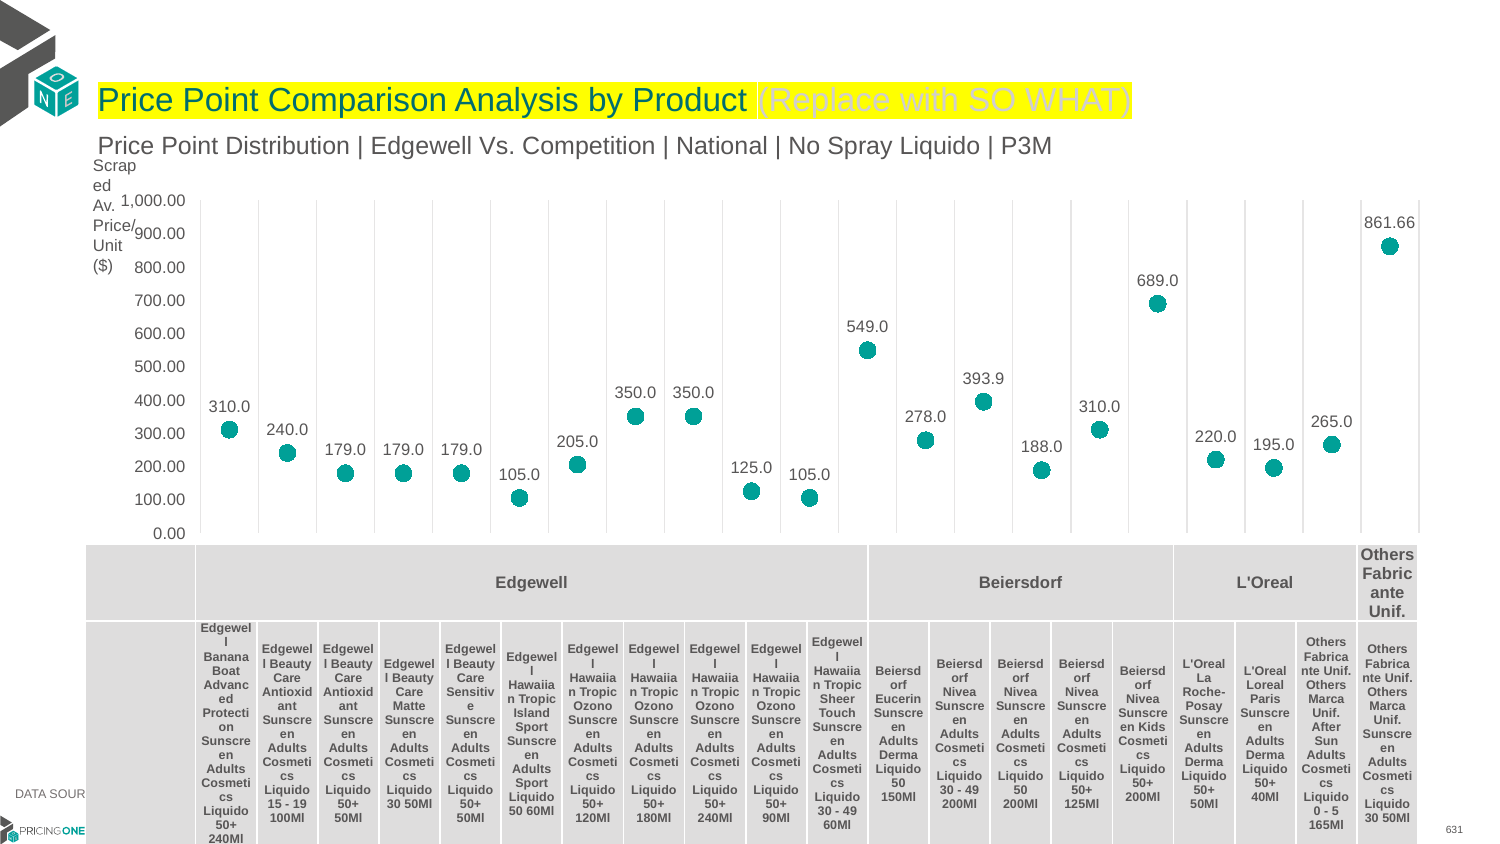

# Price Point Comparison Analysis by Product (Replace with SO WHAT)
Price Point Distribution | Edgewell Vs. Competition | National | No Spray Liquido | P3M
Scraped Av. Price/Unit ($)

### Chart

| Category | Scraped Av. Price/Unit |
|---|---|
| Edgewell Banana Boat Advanced Protection Sunscreen Adults Cosmetics Liquido 50+ 240Ml | 310.0 |
| Edgewell Beauty Care Antioxidant Sunscreen Adults Cosmetics Liquido 15 - 19 100Ml | 240.0 |
| Edgewell Beauty Care Antioxidant Sunscreen Adults Cosmetics Liquido 50+ 50Ml | 179.0 |
| Edgewell Beauty Care Matte Sunscreen Adults Cosmetics Liquido 30 50Ml | 179.0 |
| Edgewell Beauty Care Sensitive Sunscreen Adults Cosmetics Liquido 50+ 50Ml | 179.0 |
| Edgewell Hawaiian Tropic Island Sport Sunscreen Adults Sport Liquido 50 60Ml | 105.0 |
| Edgewell Hawaiian Tropic Ozono Sunscreen Adults Cosmetics Liquido 50+ 120Ml | 205.0 |
| Edgewell Hawaiian Tropic Ozono Sunscreen Adults Cosmetics Liquido 50+ 180Ml | 350.0 |
| Edgewell Hawaiian Tropic Ozono Sunscreen Adults Cosmetics Liquido 50+ 240Ml | 350.0 |
| Edgewell Hawaiian Tropic Ozono Sunscreen Adults Cosmetics Liquido 50+ 90Ml | 125.0 |
| Edgewell Hawaiian Tropic Sheer Touch Sunscreen Adults Cosmetics Liquido 30 - 49 60Ml | 105.0 |
| Beiersdorf Eucerin Sunscreen Adults Derma Liquido 50 150Ml | 549.0 |
| Beiersdorf Nivea Sunscreen Adults Cosmetics Liquido 30 - 49 200Ml | 278.0 |
| Beiersdorf Nivea Sunscreen Adults Cosmetics Liquido 50 200Ml | 393.9 |
| Beiersdorf Nivea Sunscreen Adults Cosmetics Liquido 50+ 125Ml | 188.0 |
| Beiersdorf Nivea Sunscreen Kids Cosmetics Liquido 50+ 200Ml | 310.0 |
| L'Oreal La Roche-Posay Sunscreen Adults Derma Liquido 50+ 50Ml | 689.0 |
| L'Oreal Loreal Paris Sunscreen Adults Derma Liquido 50+ 40Ml | 220.0 |
| Others Fabricante Unif. Others Marca Unif. After Sun Adults Cosmetics Liquido 0 - 5 165Ml | 195.0 |
| Others Fabricante Unif. Others Marca Unif. Sunscreen Adults Cosmetics Liquido 30 50Ml | 265.0 |
| Others Fabricante Unif. Others Marca Unif. Sunscreen Adults Derma Liquido 50+ 50Ml | 861.66 |
|  | Edgewell | Edgewell | Edgewell | Edgewell | Edgewell | Edgewell | Edgewell | Edgewell | Edgewell | Edgewell | Edgewell | Beiersdorf | Beiersdorf | Beiersdorf | Beiersdorf | Beiersdorf | L'Oreal | L'Oreal | Others Fabricante Unif. | Others Fabricante Unif. |
| --- | --- | --- | --- | --- | --- | --- | --- | --- | --- | --- | --- | --- | --- | --- | --- | --- | --- | --- | --- | --- |
|  | Edgewell Banana Boat Advanced Protection Sunscreen Adults Cosmetics Liquido 50+ 240Ml | Edgewell Beauty Care Antioxidant Sunscreen Adults Cosmetics Liquido 15 - 19 100Ml | Edgewell Beauty Care Antioxidant Sunscreen Adults Cosmetics Liquido 50+ 50Ml | Edgewell Beauty Care Matte Sunscreen Adults Cosmetics Liquido 30 50Ml | Edgewell Beauty Care Sensitive Sunscreen Adults Cosmetics Liquido 50+ 50Ml | Edgewell Hawaiian Tropic Island Sport Sunscreen Adults Sport Liquido 50 60Ml | Edgewell Hawaiian Tropic Ozono Sunscreen Adults Cosmetics Liquido 50+ 120Ml | Edgewell Hawaiian Tropic Ozono Sunscreen Adults Cosmetics Liquido 50+ 180Ml | Edgewell Hawaiian Tropic Ozono Sunscreen Adults Cosmetics Liquido 50+ 240Ml | Edgewell Hawaiian Tropic Ozono Sunscreen Adults Cosmetics Liquido 50+ 90Ml | Edgewell Hawaiian Tropic Sheer Touch Sunscreen Adults Cosmetics Liquido 30 - 49 60Ml | Beiersdorf Eucerin Sunscreen Adults Derma Liquido 50 150Ml | Beiersdorf Nivea Sunscreen Adults Cosmetics Liquido 30 - 49 200Ml | Beiersdorf Nivea Sunscreen Adults Cosmetics Liquido 50 200Ml | Beiersdorf Nivea Sunscreen Adults Cosmetics Liquido 50+ 125Ml | Beiersdorf Nivea Sunscreen Kids Cosmetics Liquido 50+ 200Ml | L'Oreal La Roche-Posay Sunscreen Adults Derma Liquido 50+ 50Ml | L'Oreal Loreal Paris Sunscreen Adults Derma Liquido 50+ 40Ml | Others Fabricante Unif. Others Marca Unif. After Sun Adults Cosmetics Liquido 0 - 5 165Ml | Others Fabricante Unif. Others Marca Unif. Sunscreen Adults Cosmetics Liquido 30 50Ml |
| Total Size (g) | 240ML | 100ML | 50ML | 50ML | 50ML | 60ML | 120ML | 180ML | 240ML | 90ML | 60ML | 150ML | 200ML | 200ML | 125ML | 200ML | 50ML | 40ML | 165ML | 50ML |
| Scraped Av. Price/kg ($) | 0.0 | 0.0 | 0.0 | 0.0 | 0.0 | 0.0 | 0.0 | 0.0 | 0.0 | 0.0 | 0.0 | 0.0 | 0.0 | 0.0 | 0.0 | 0.0 | 0.0 | 0.0 | 0.0 | 0.0 |
DATA SOURCE: Trade Panel/Retailer Data | April  2025

7/6/2025
631